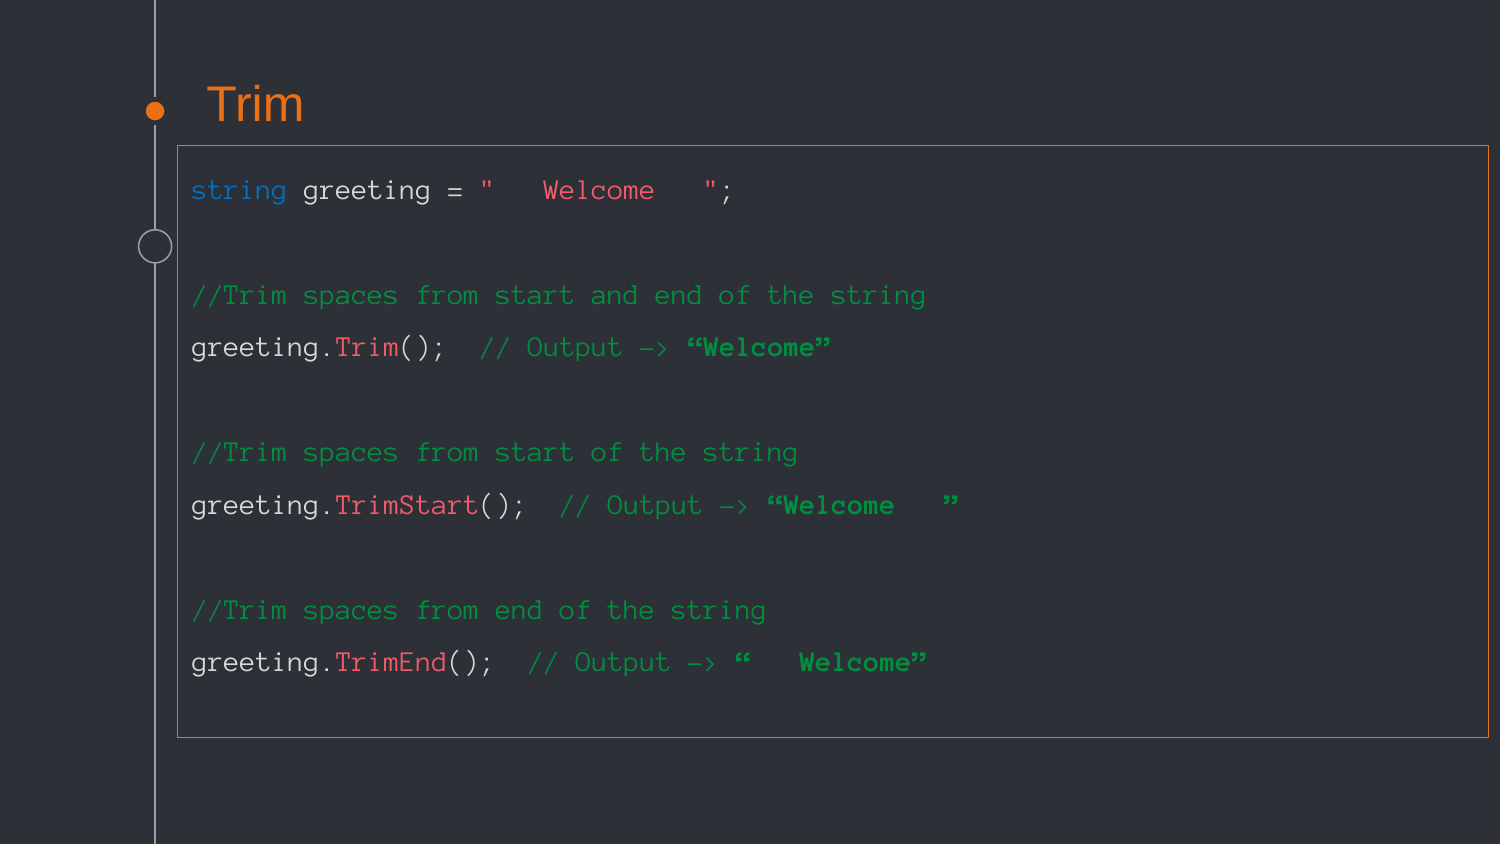

# Trim
string greeting = "   Welcome   ";

//Trim spaces from start and end of the string
greeting.Trim();  // Output -> “Welcome”

//Trim spaces from start of the string
greeting.TrimStart();  // Output -> “Welcome   ”

//Trim spaces from end of the string
greeting.TrimEnd();  // Output -> “   Welcome”